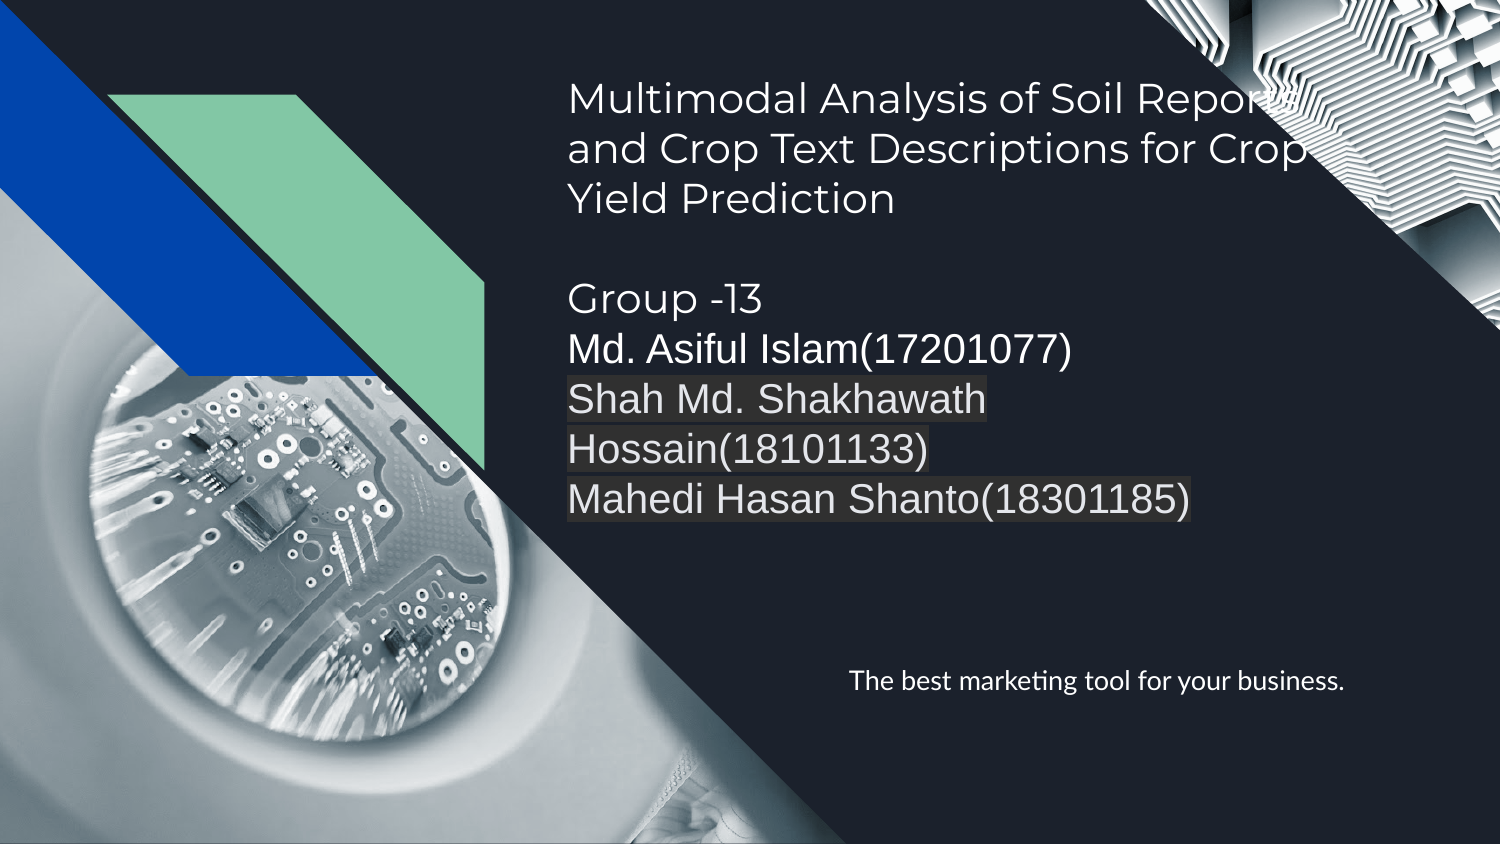

# Multimodal Analysis of Soil Reports and Crop Text Descriptions for Crop Yield Prediction

Group -13
Md. Asiful Islam(17201077)
Shah Md. Shakhawath Hossain(18101133)
Mahedi Hasan Shanto(18301185)

The best marketing tool for your business.